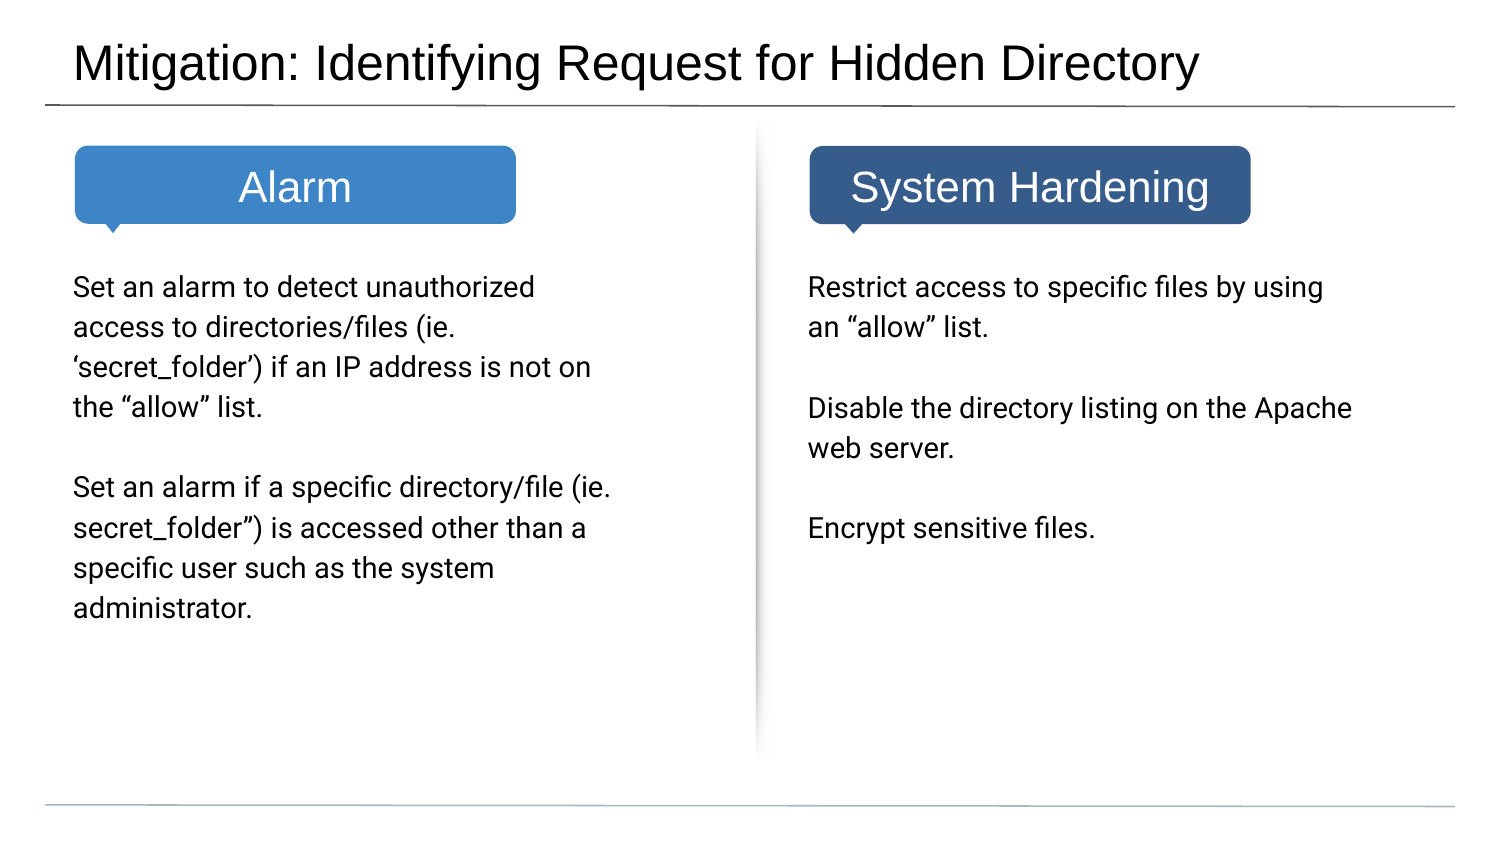

# Mitigation: Identifying Request for Hidden Directory
Set an alarm to detect unauthorized access to directories/files (ie. ‘secret_folder’) if an IP address is not on the “allow” list.

Set an alarm if a specific directory/file (ie. secret_folder”) is accessed other than a specific user such as the system administrator.

Restrict access to specific files by using an “allow” list.

Disable the directory listing on the Apache web server.

Encrypt sensitive files.